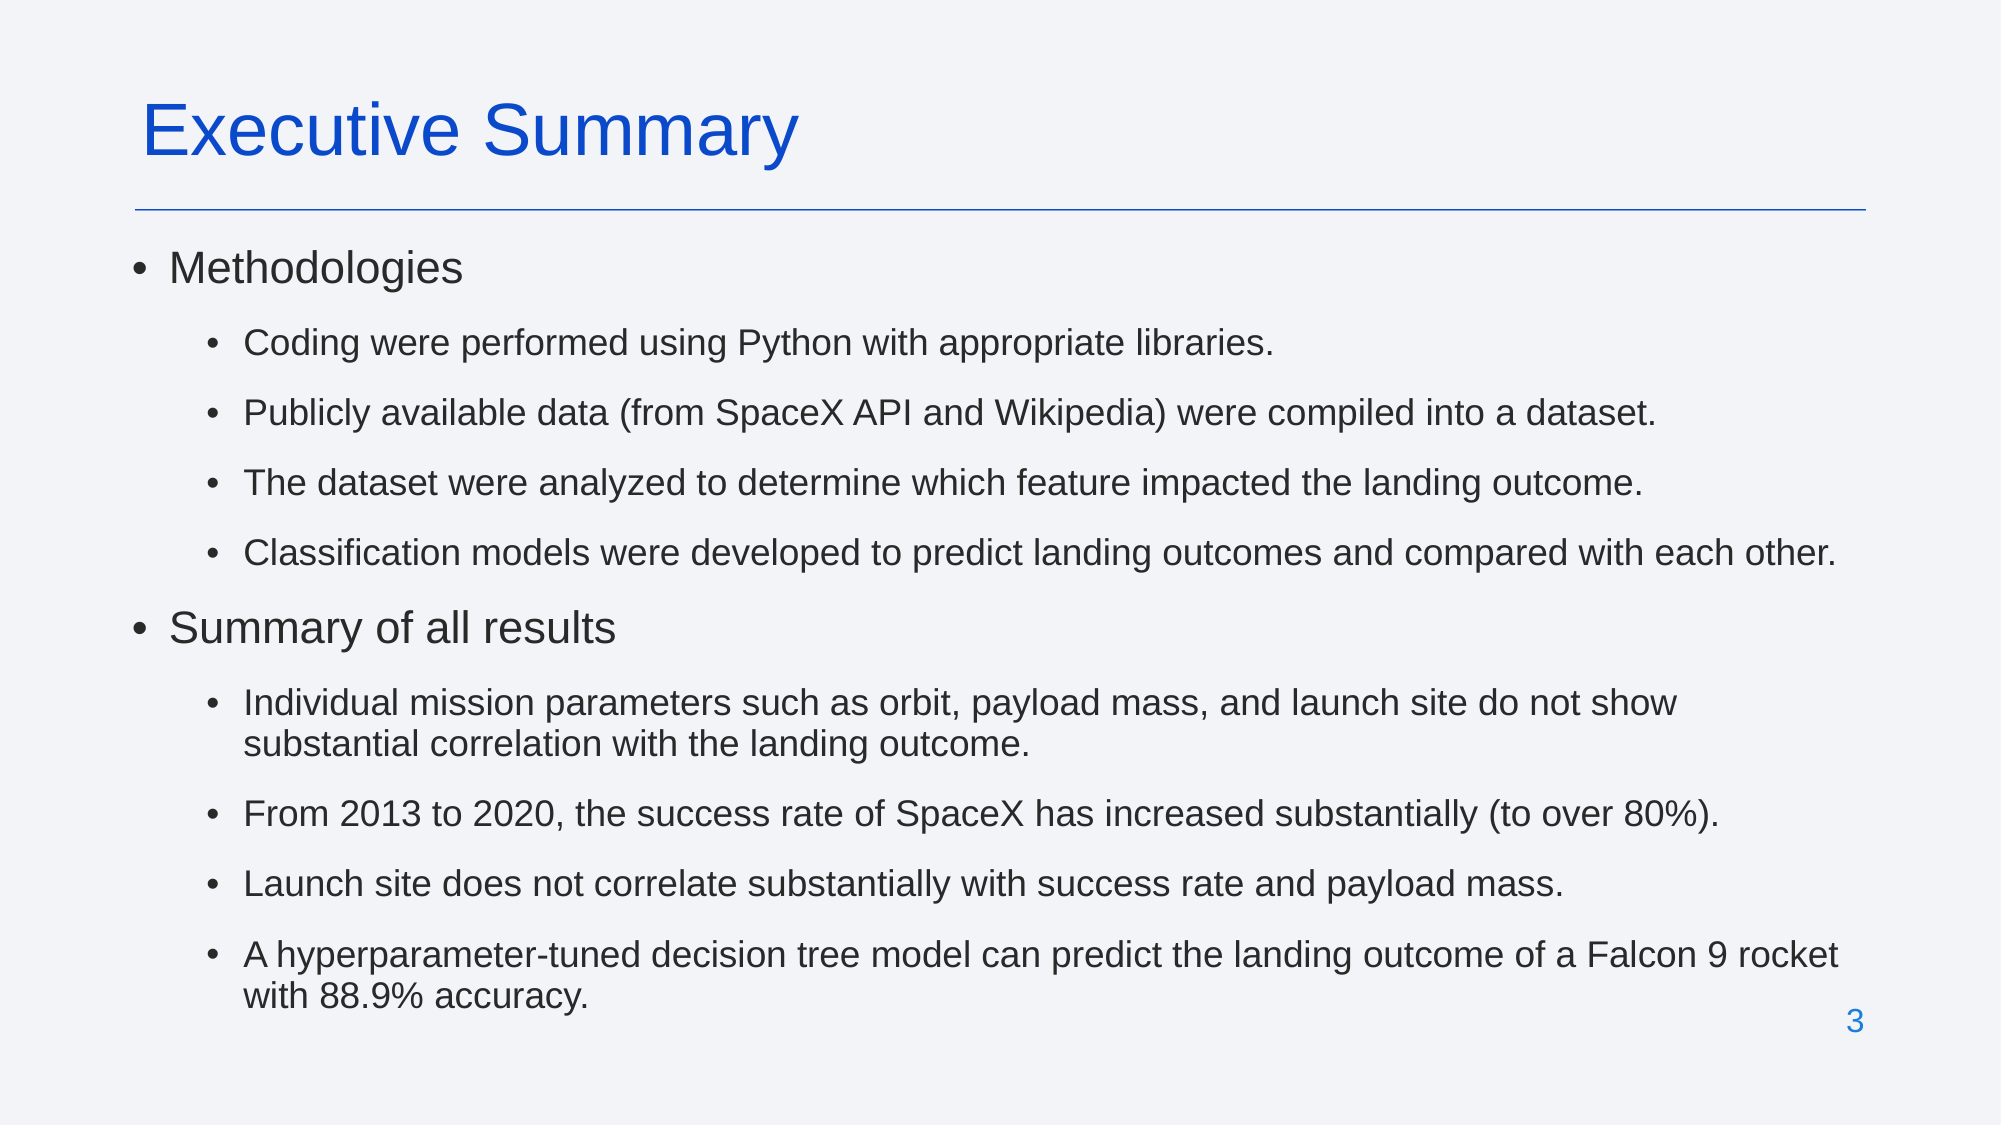

Executive Summary
Methodologies
Coding were performed using Python with appropriate libraries.
Publicly available data (from SpaceX API and Wikipedia) were compiled into a dataset.
The dataset were analyzed to determine which feature impacted the landing outcome.
Classification models were developed to predict landing outcomes and compared with each other.
Summary of all results
Individual mission parameters such as orbit, payload mass, and launch site do not show substantial correlation with the landing outcome.
From 2013 to 2020, the success rate of SpaceX has increased substantially (to over 80%).
Launch site does not correlate substantially with success rate and payload mass.
A hyperparameter-tuned decision tree model can predict the landing outcome of a Falcon 9 rocket with 88.9% accuracy.

3